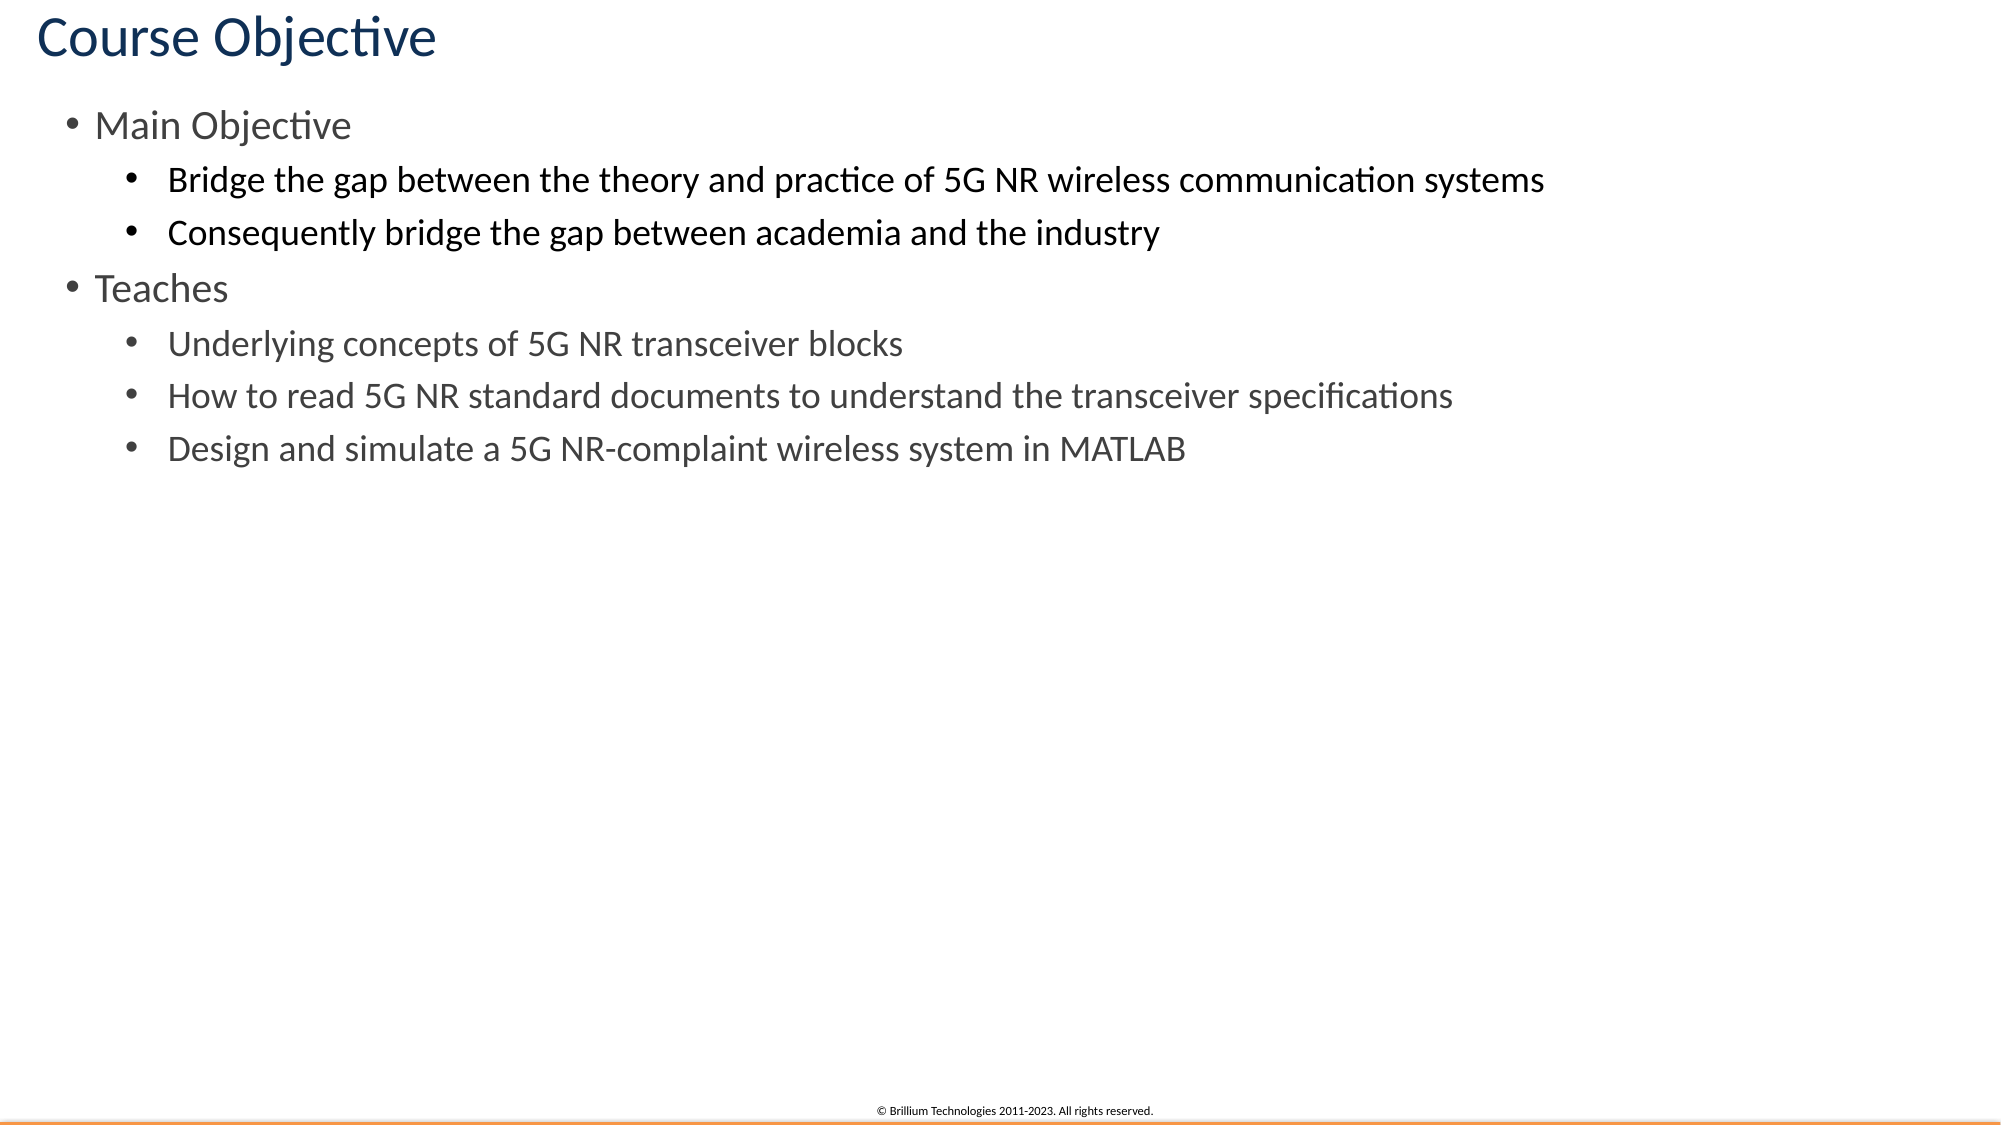

# Course Objective
Main Objective
Bridge the gap between the theory and practice of 5G NR wireless communication systems
Consequently bridge the gap between academia and the industry
Teaches
Underlying concepts of 5G NR transceiver blocks
How to read 5G NR standard documents to understand the transceiver specifications
Design and simulate a 5G NR-complaint wireless system in MATLAB